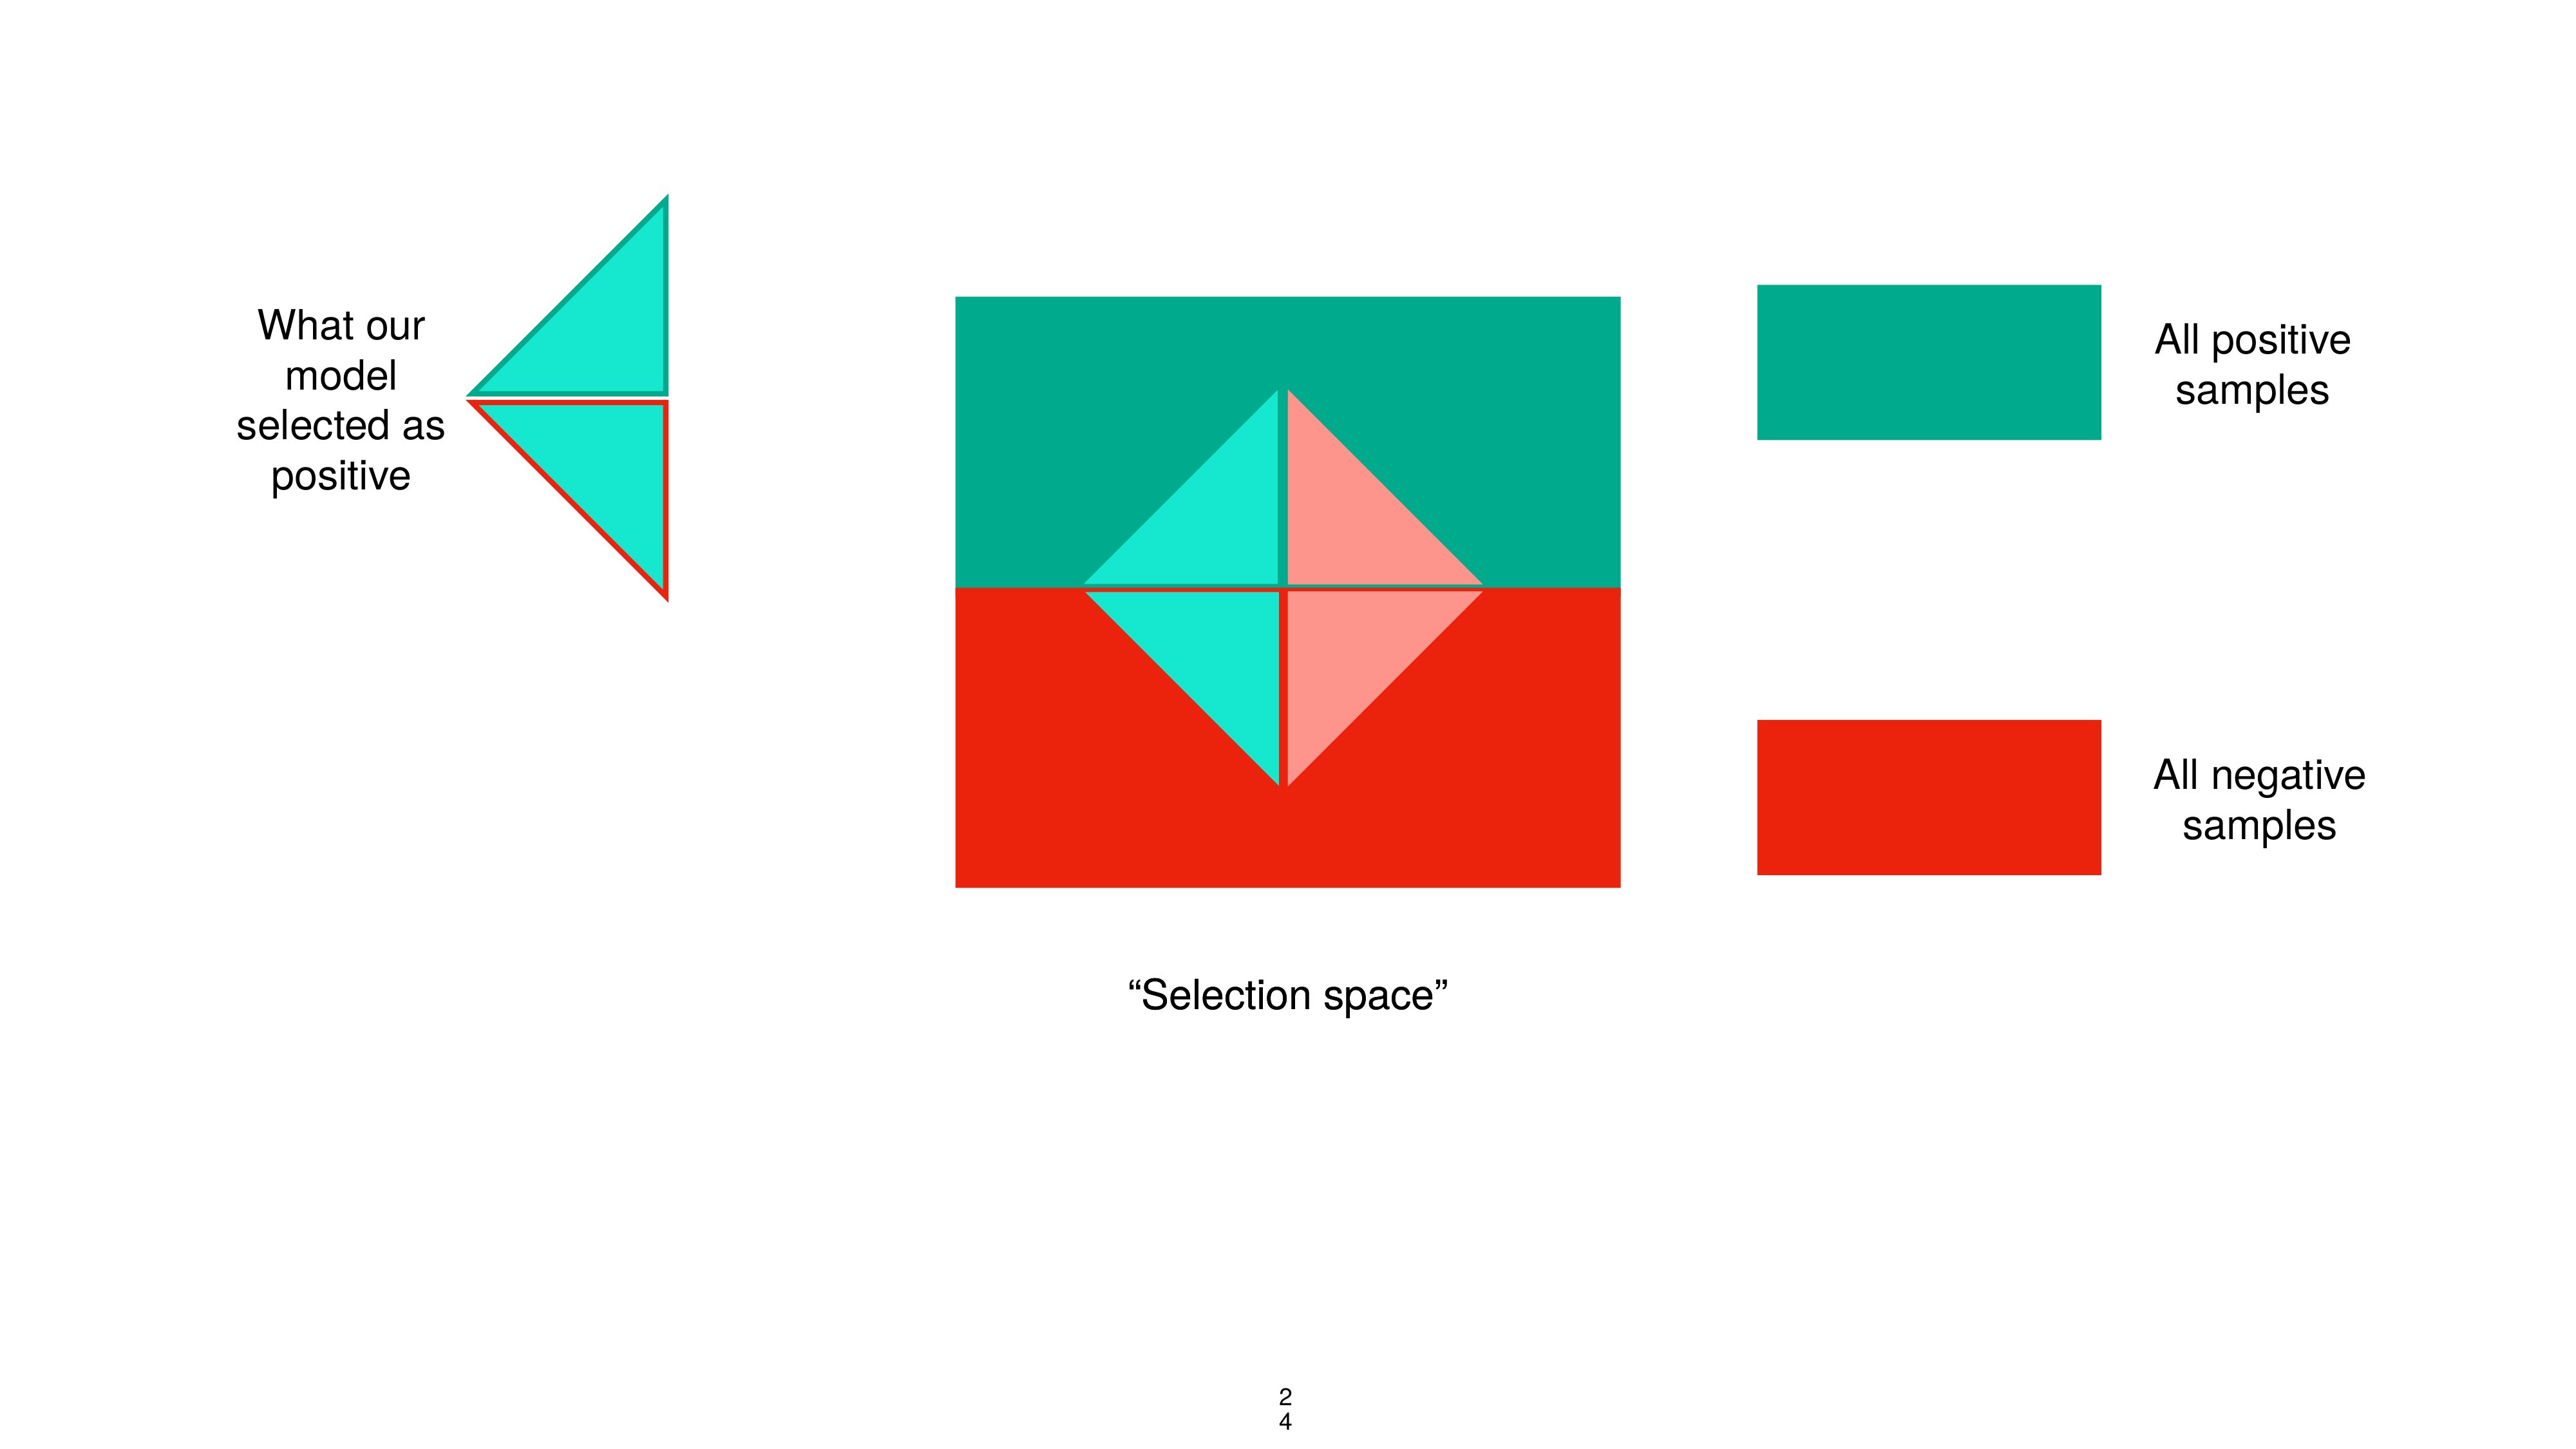

What our model selected as positive
All positive samples

All negative samples
“Selection space”
“Selection space”
24